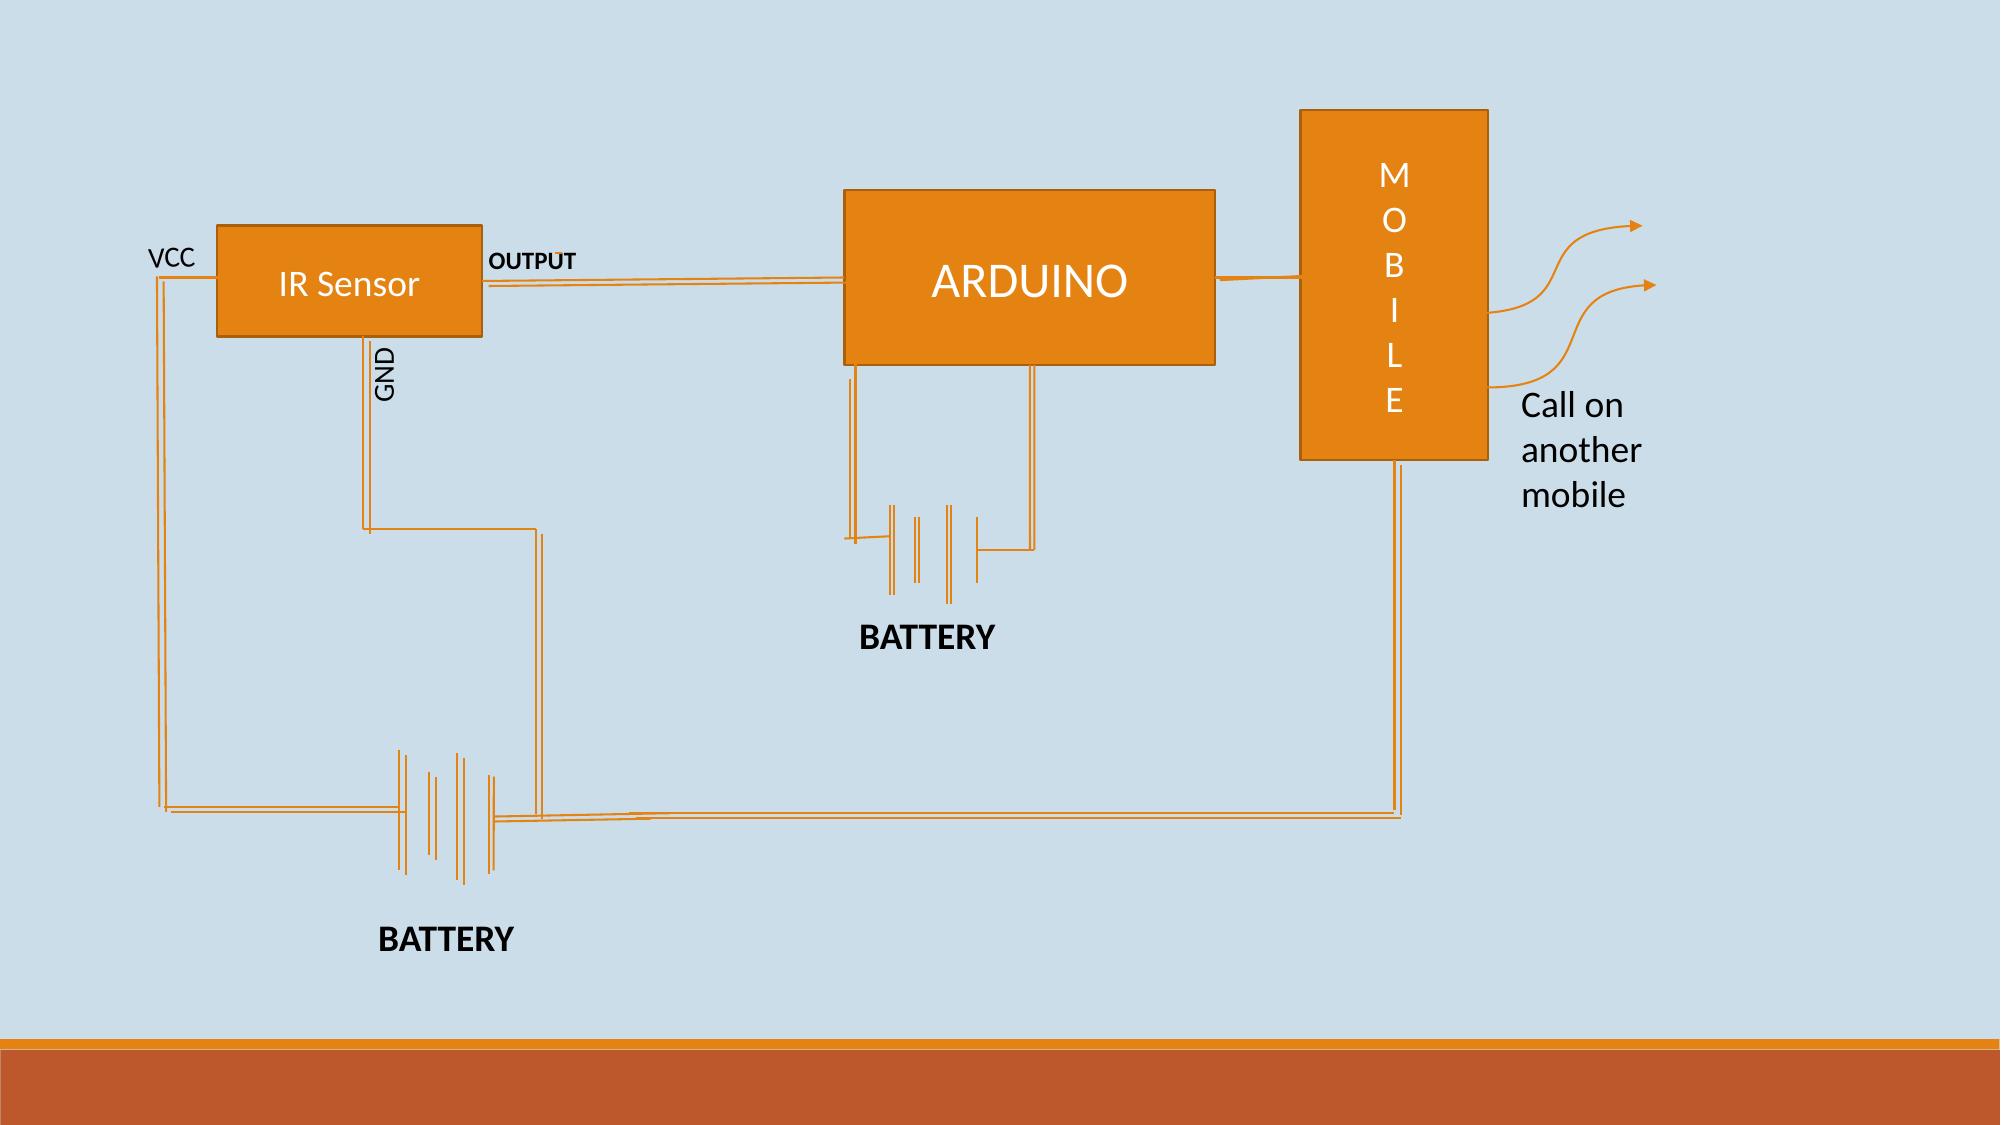

M
O
B
I
L
E
ARDUINO
IR Sensor
VCC
OUTPUT
GND
Call on another mobile
BATTERY

BATTERY